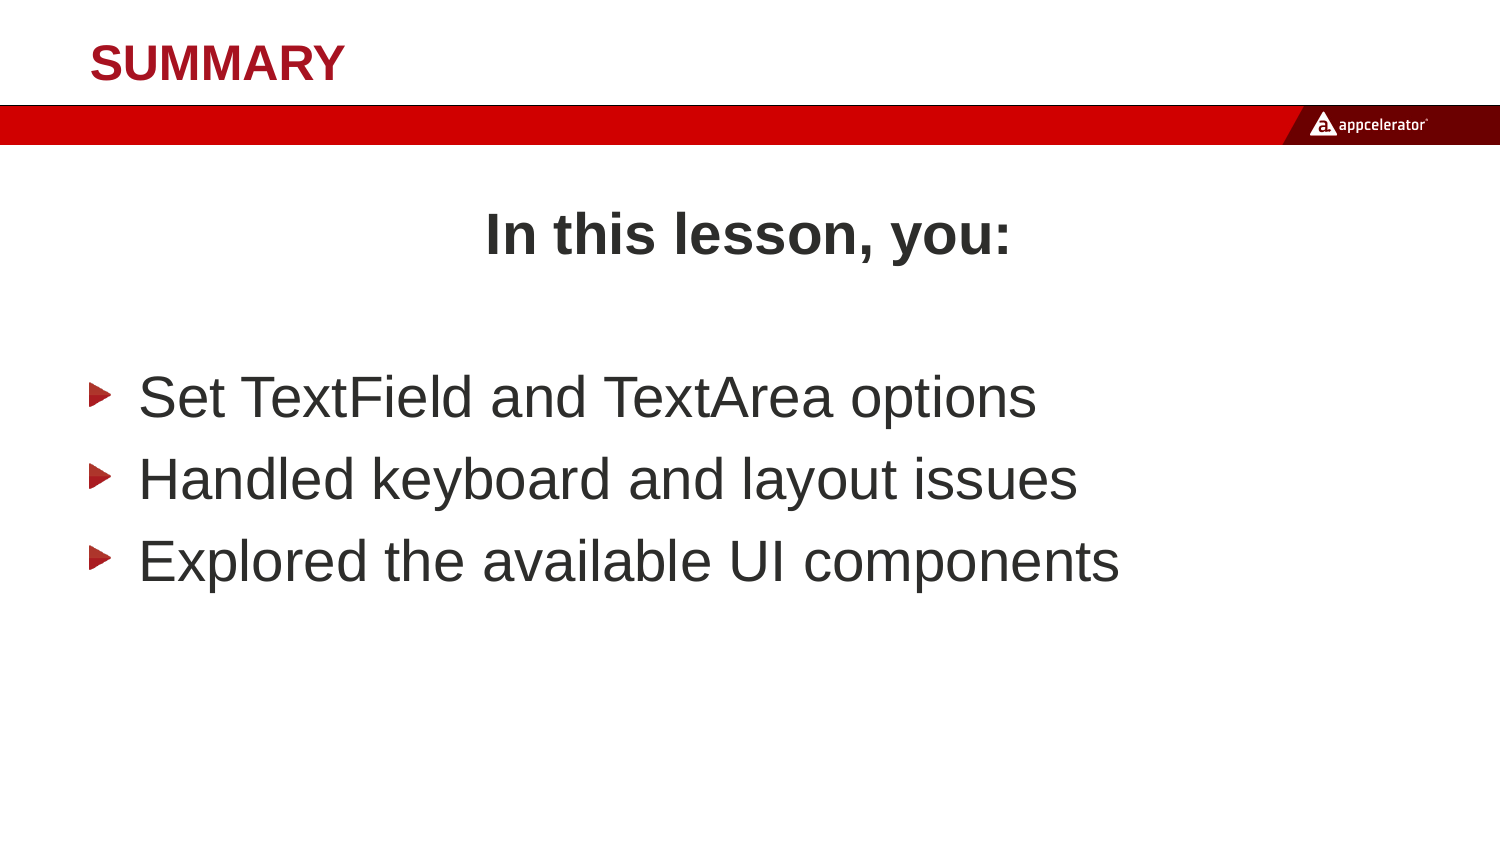

# Summary
In this lesson, you:

Set TextField and TextArea options
Handled keyboard and layout issues
Explored the available UI components